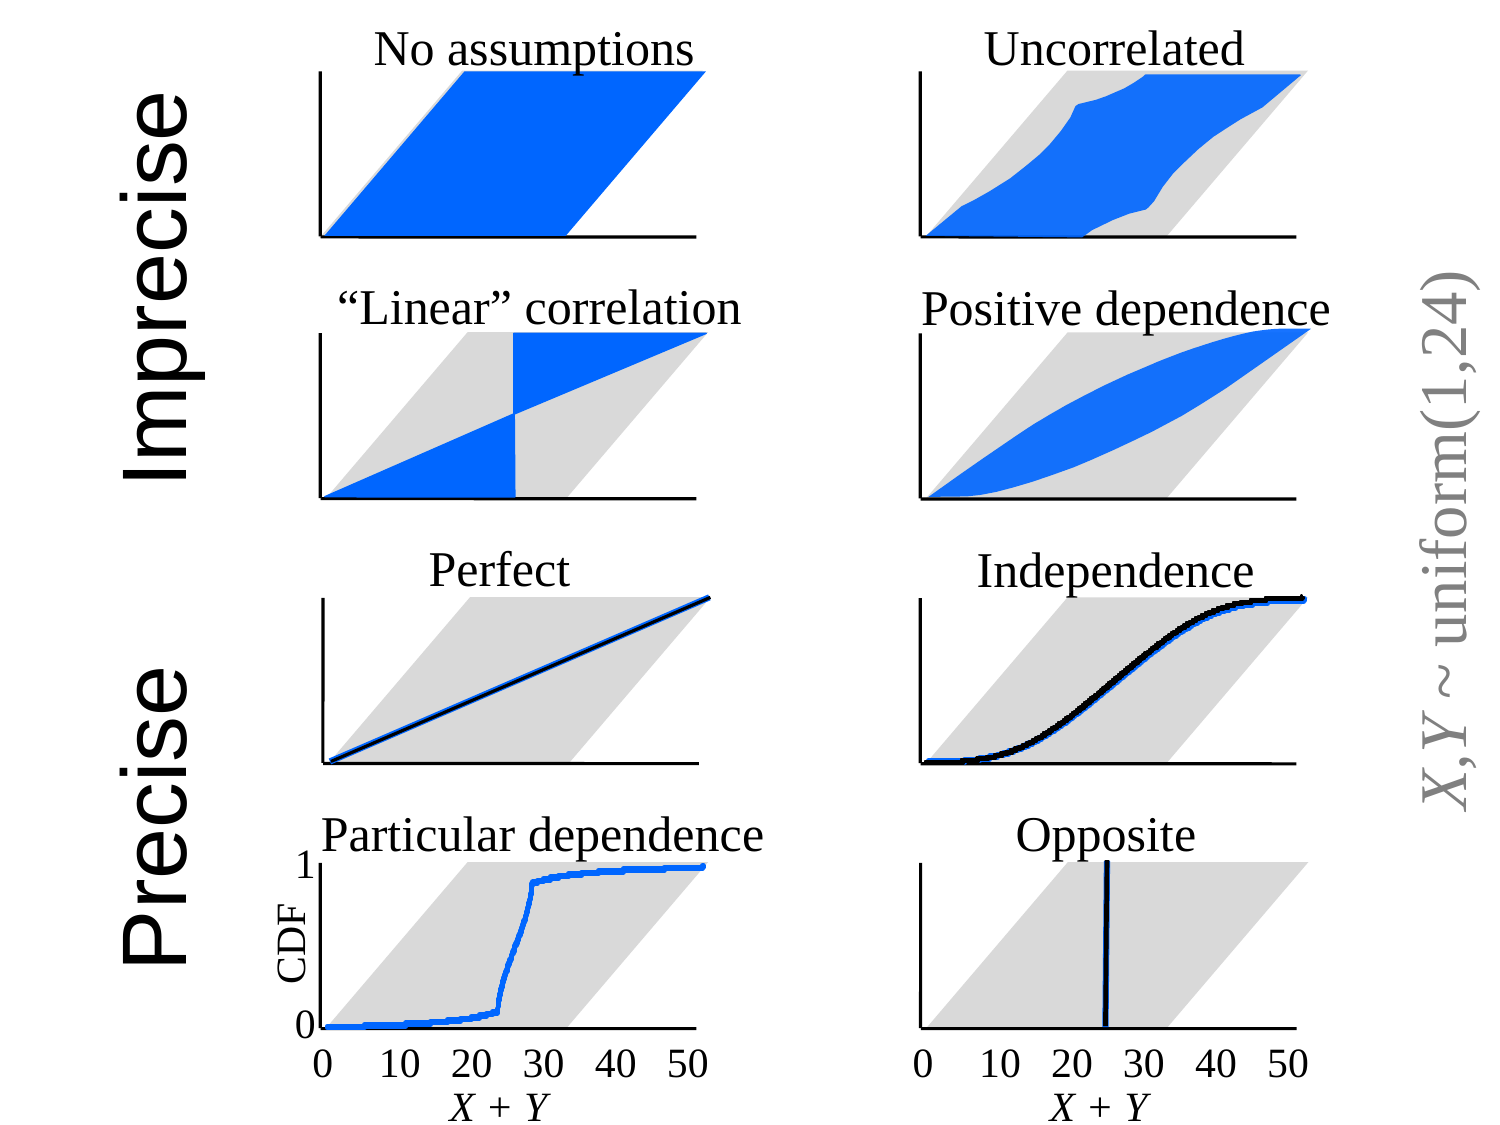

No assumptions

Uncorrelated

Imprecise
“Linear” correlation

Positive dependence

X,Y ~ uniform(1,24)
Perfect

Independence

Precise

Particular dependence
1

CDF

0
0

10
20
30
40
50
X + Y
Opposite

0

10
20
30
40
50
X + Y